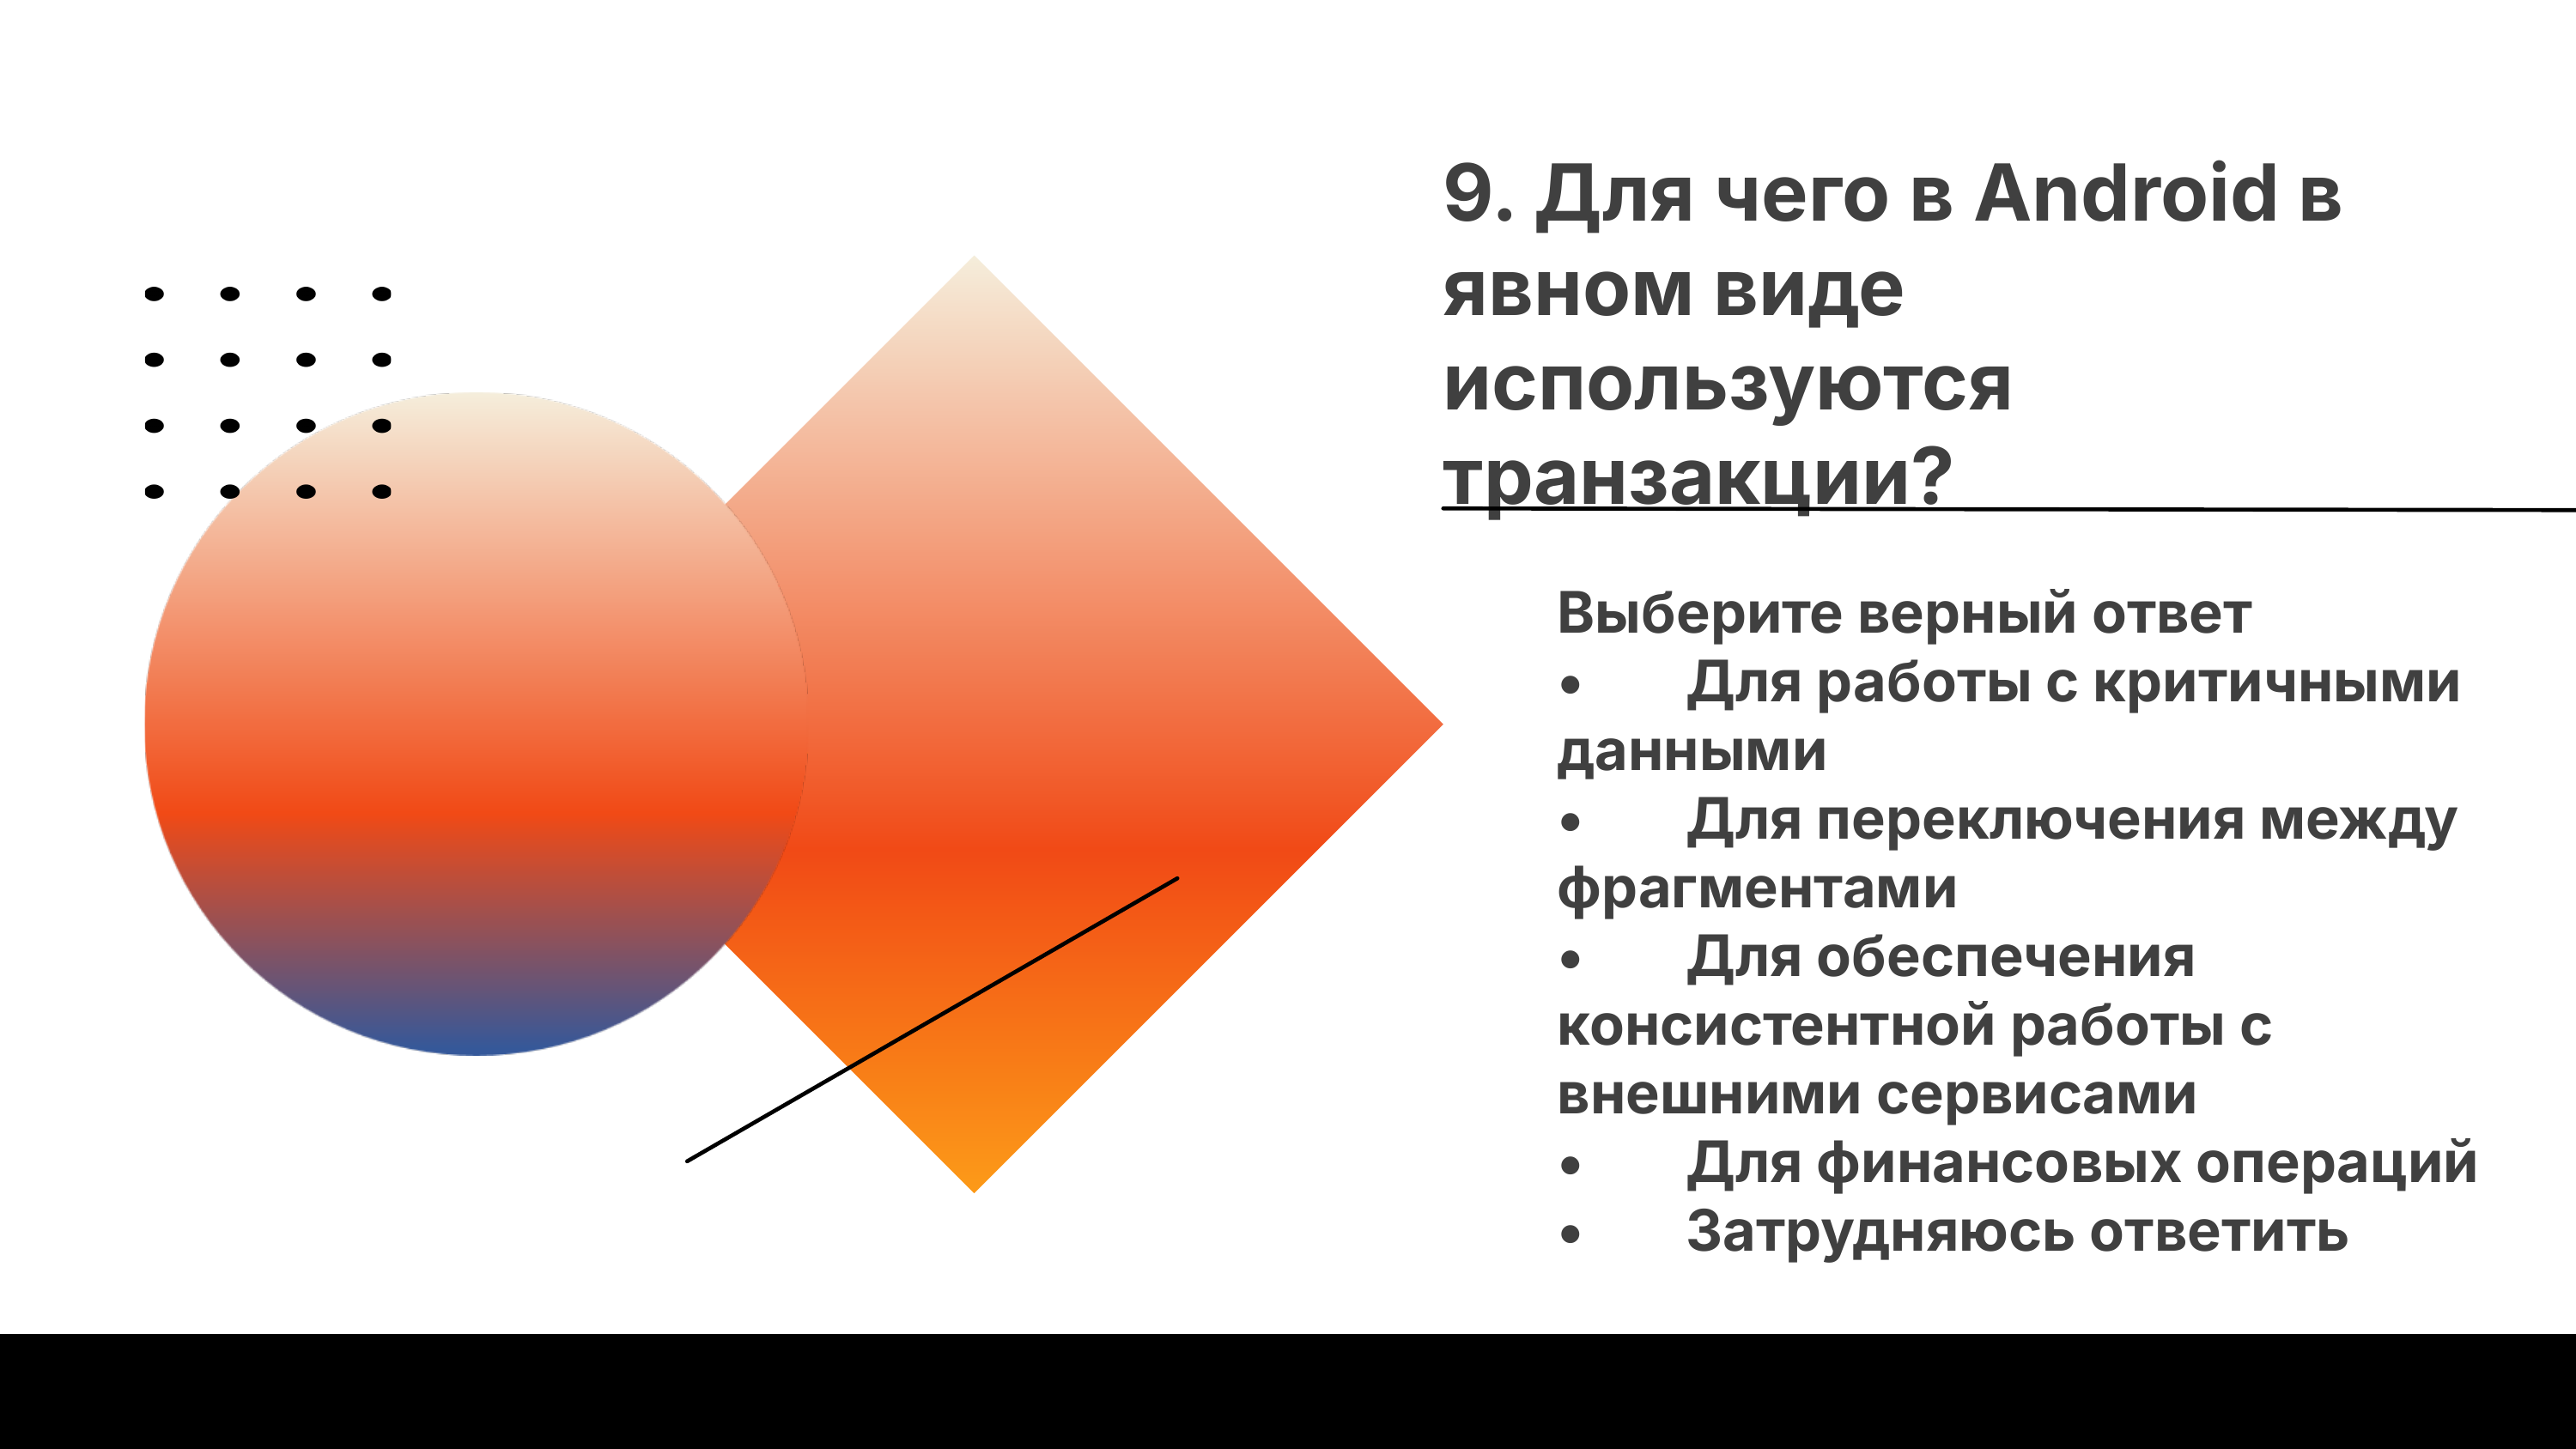

9. Для чего в Android в явном виде используются транзакции?

Выберите верный ответ
•	Для работы с критичными данными
•	Для переключения между фрагментами
•	Для обеспечения консистентной работы с внешними сервисами
•	Для финансовых операций
•	Затрудняюсь ответить